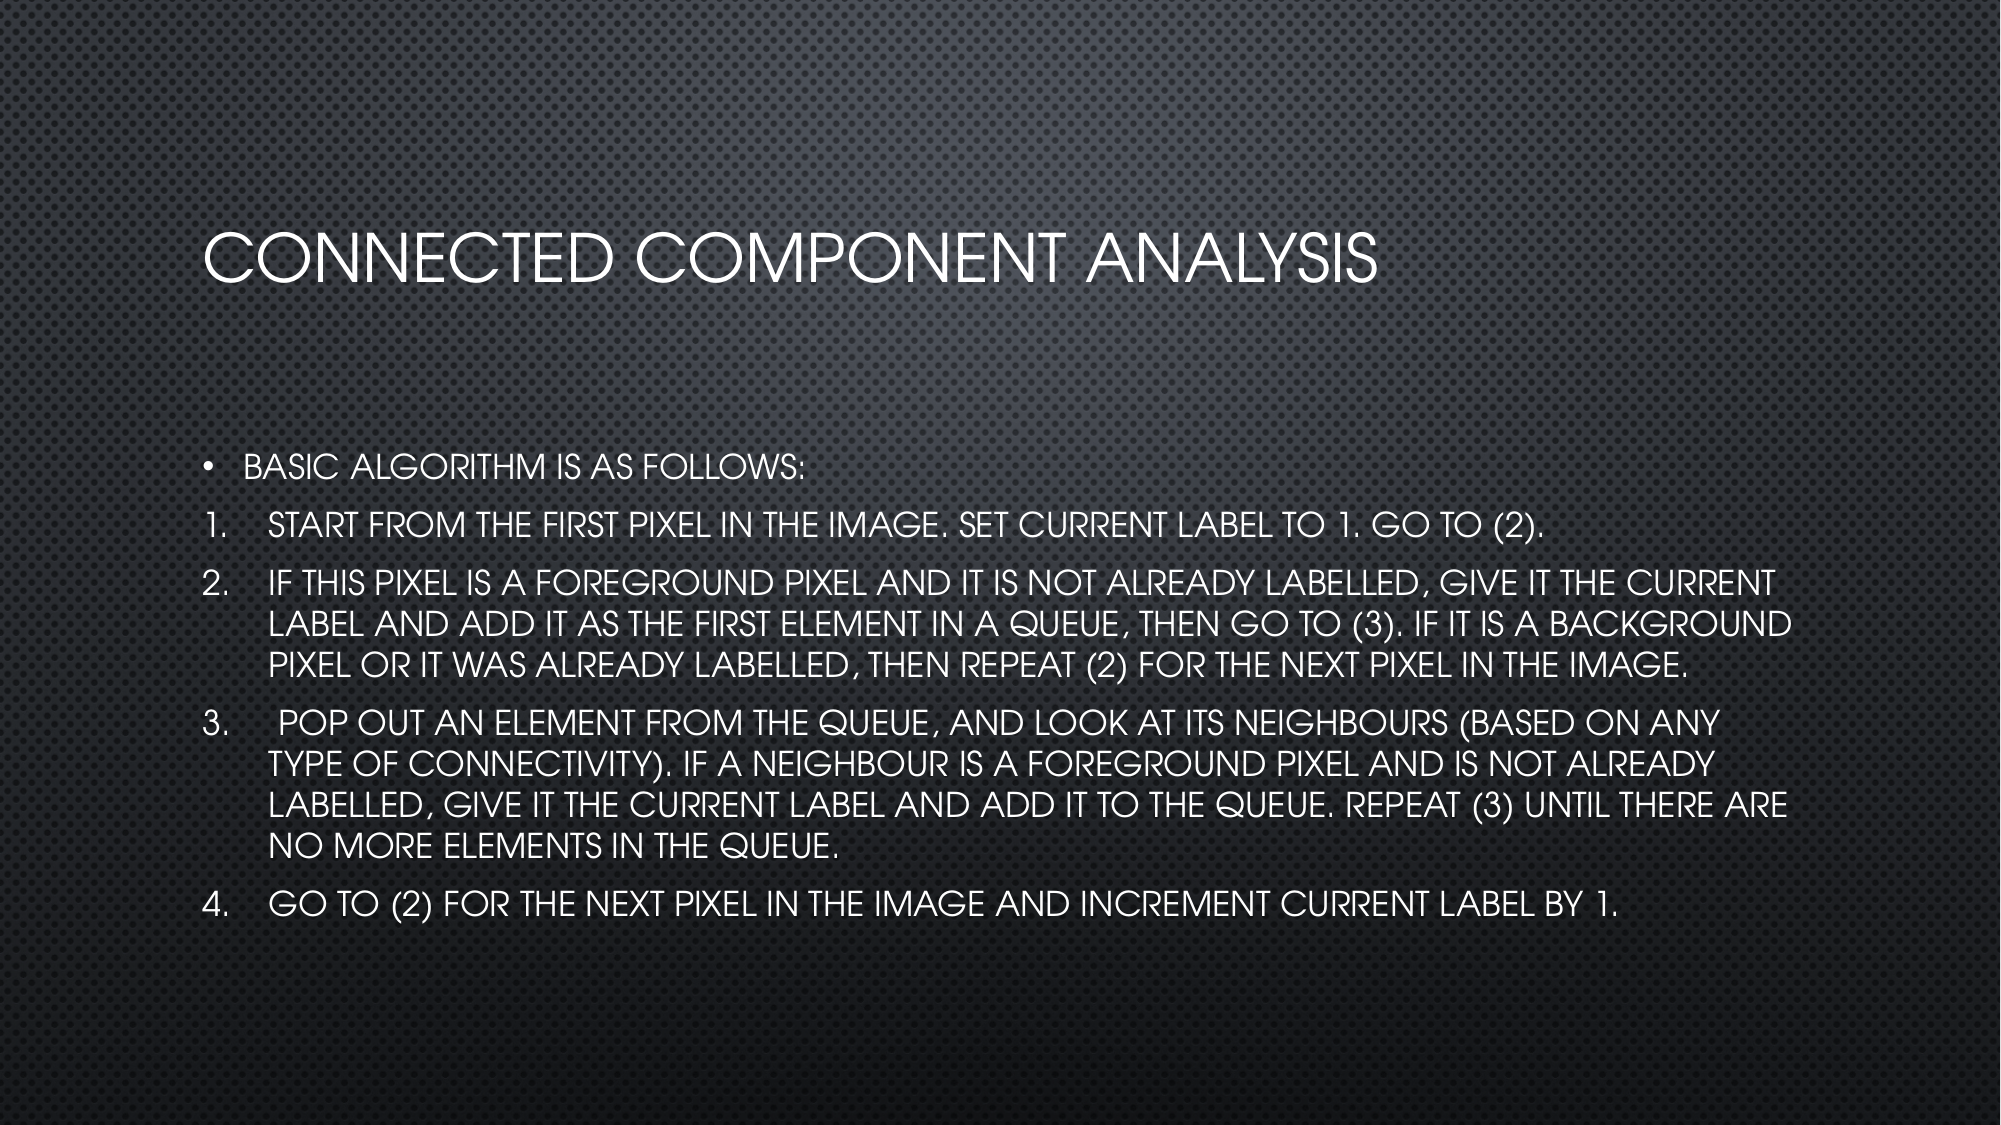

# Connected component analysis
Basic algorithm is as follows:
Start from the first pixel in the image. Set current label to 1. Go to (2).
If this pixel is a foreground pixel and it is not already labelled, give it the current label and add it as the first element in a queue, then go to (3). If it is a background pixel or it was already labelled, then repeat (2) for the next pixel in the image.
 Pop out an element from the queue, and look at its neighbours (based on any type of connectivity). If a neighbour is a foreground pixel and is not already labelled, give it the current label and add it to the queue. Repeat (3) until there are no more elements in the queue.
Go to (2) for the next pixel in the image and increment current label by 1.